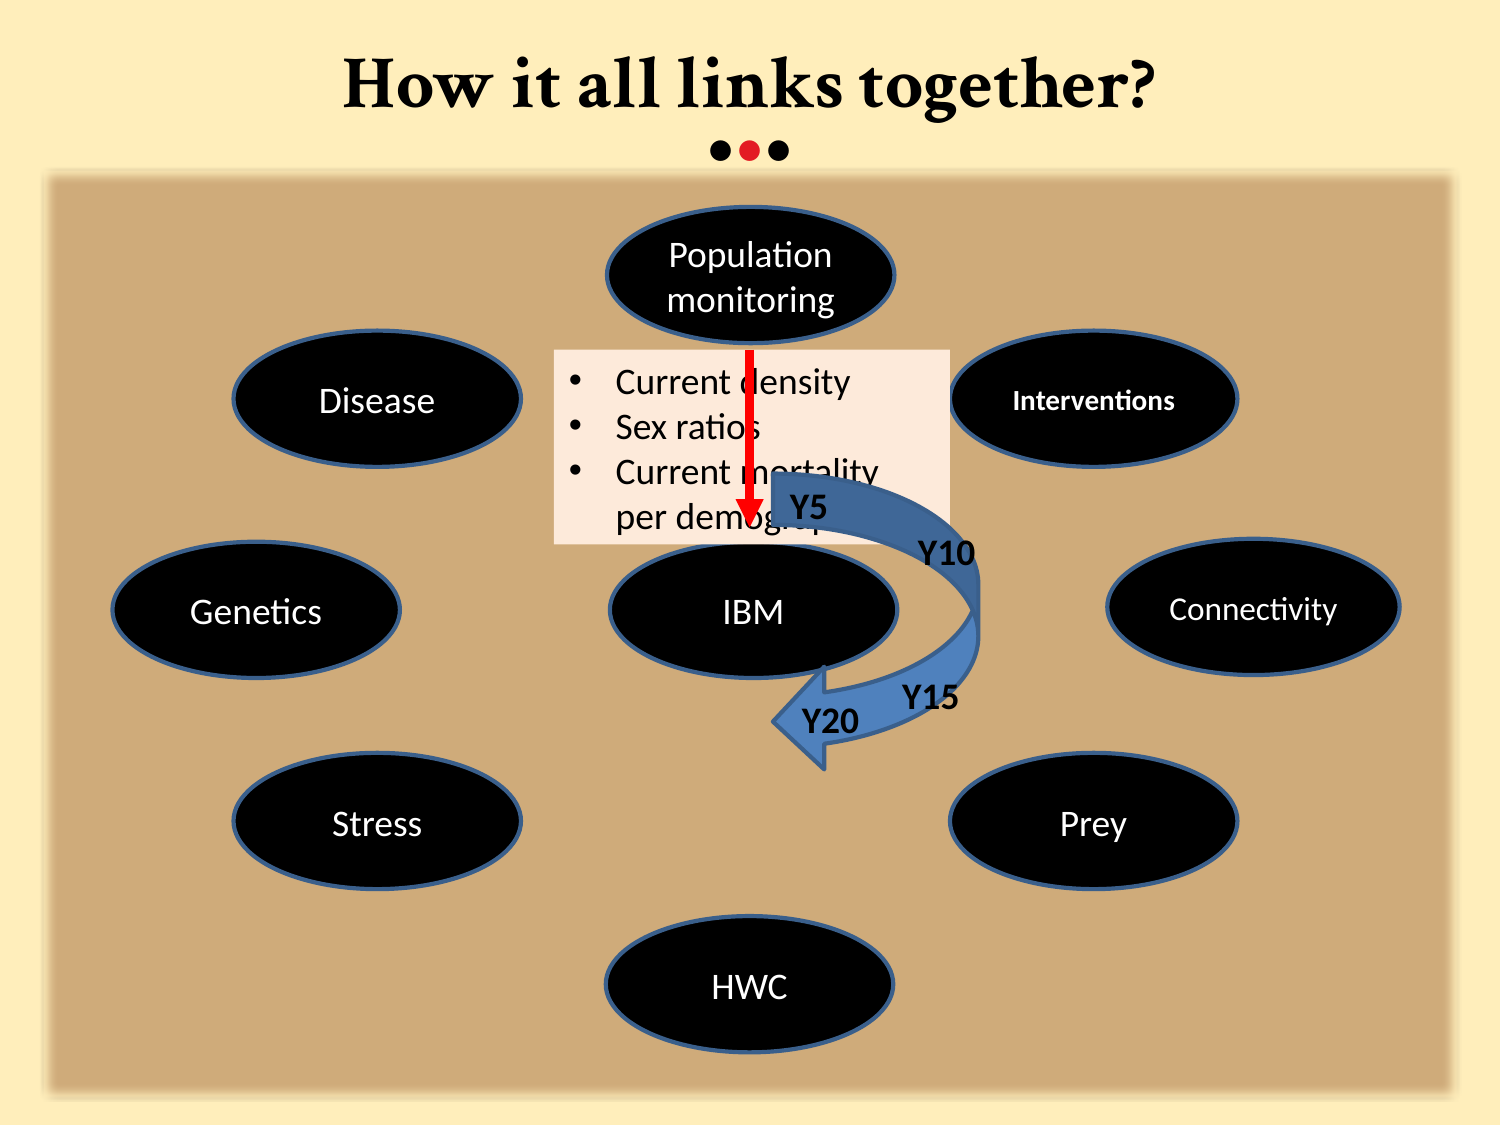

How it all links together?
•••

Population monitoring

Disease
Interventions
Current density
Sex ratios
Current mortality per demographic

Y5
Y10
Connectivity
Genetics
IBM
Y15
Y20
Prey
Stress
HWC